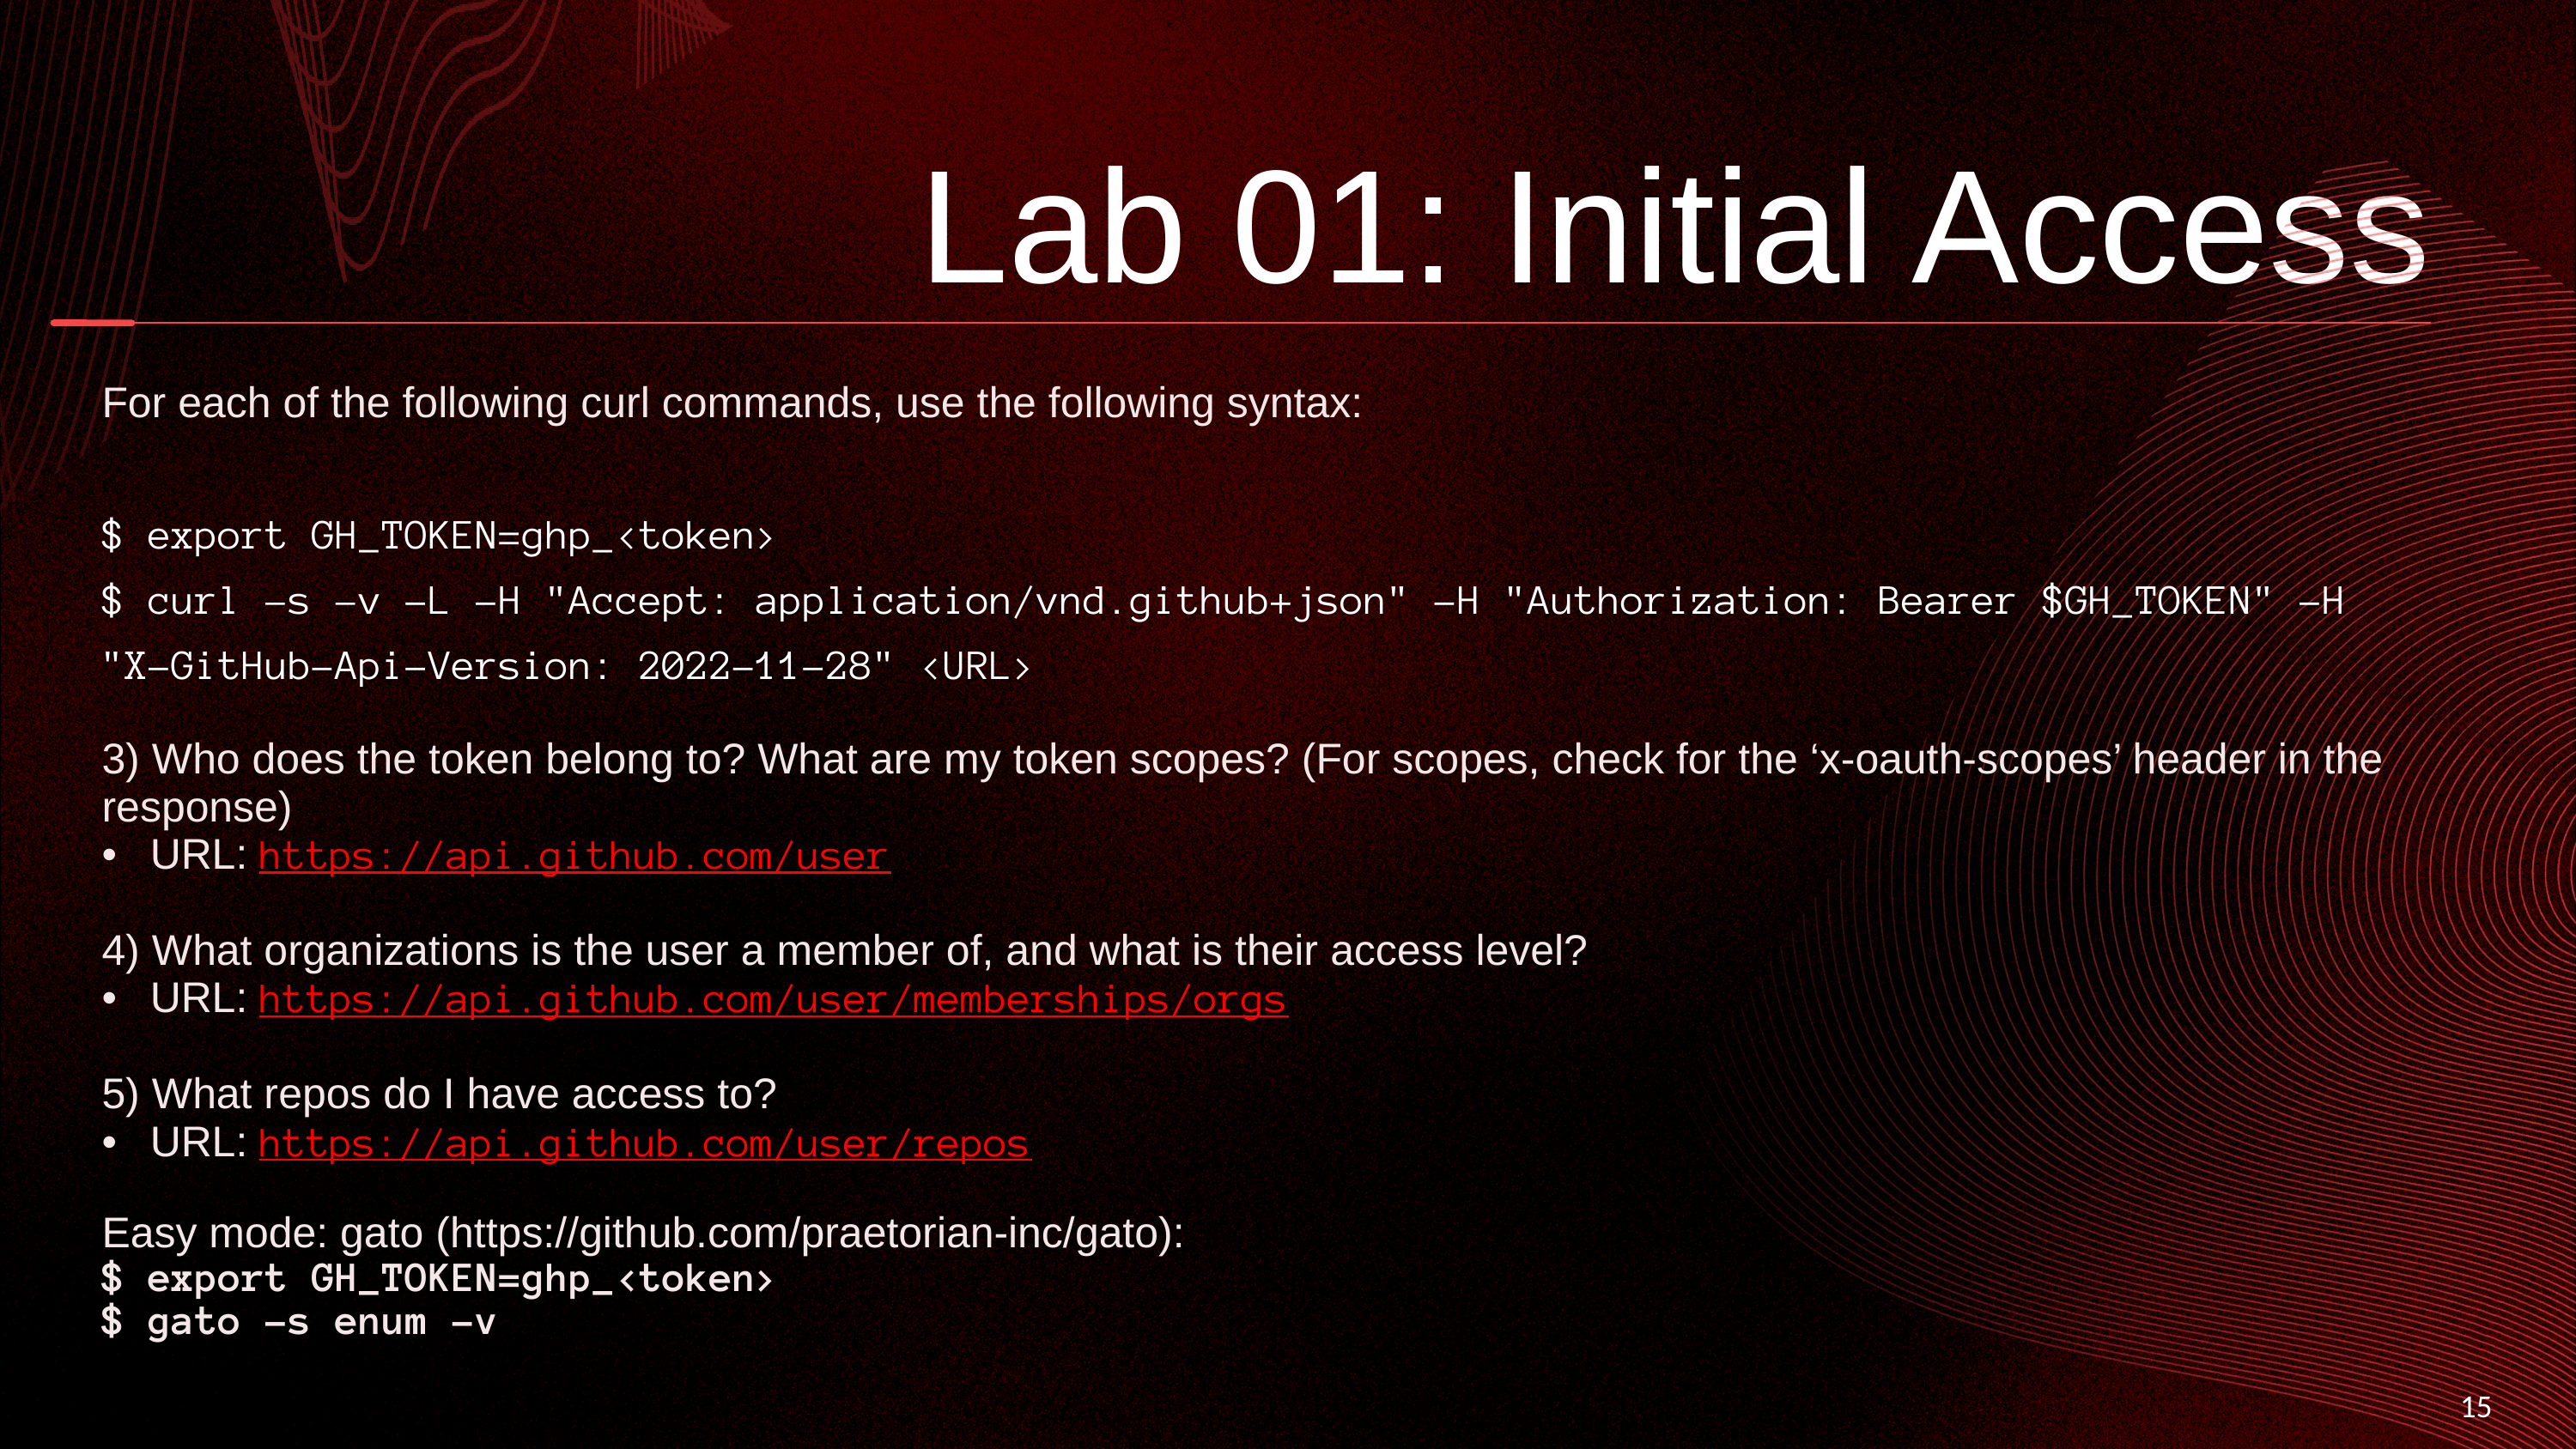

Lab 01: Initial Access

| For each of the following curl commands, use the following syntax: $ export GH\_TOKEN=ghp\_<token> $ curl –s –v -L -H "Accept: application/vnd.github+json" -H "Authorization: Bearer $GH\_TOKEN" -H "X-GitHub-Api-Version: 2022-11-28" <URL> 3) Who does the token belong to? What are my token scopes? (For scopes, check for the ‘x-oauth-scopes’ header in the response) URL: https://api.github.com/user 4) What organizations is the user a member of, and what is their access level? URL: https://api.github.com/user/memberships/orgs 5) What repos do I have access to? URL: https://api.github.com/user/repos Easy mode: gato (https://github.com/praetorian-inc/gato): $ export GH\_TOKEN=ghp\_<token> $ gato -s enum -v |
| --- |

15